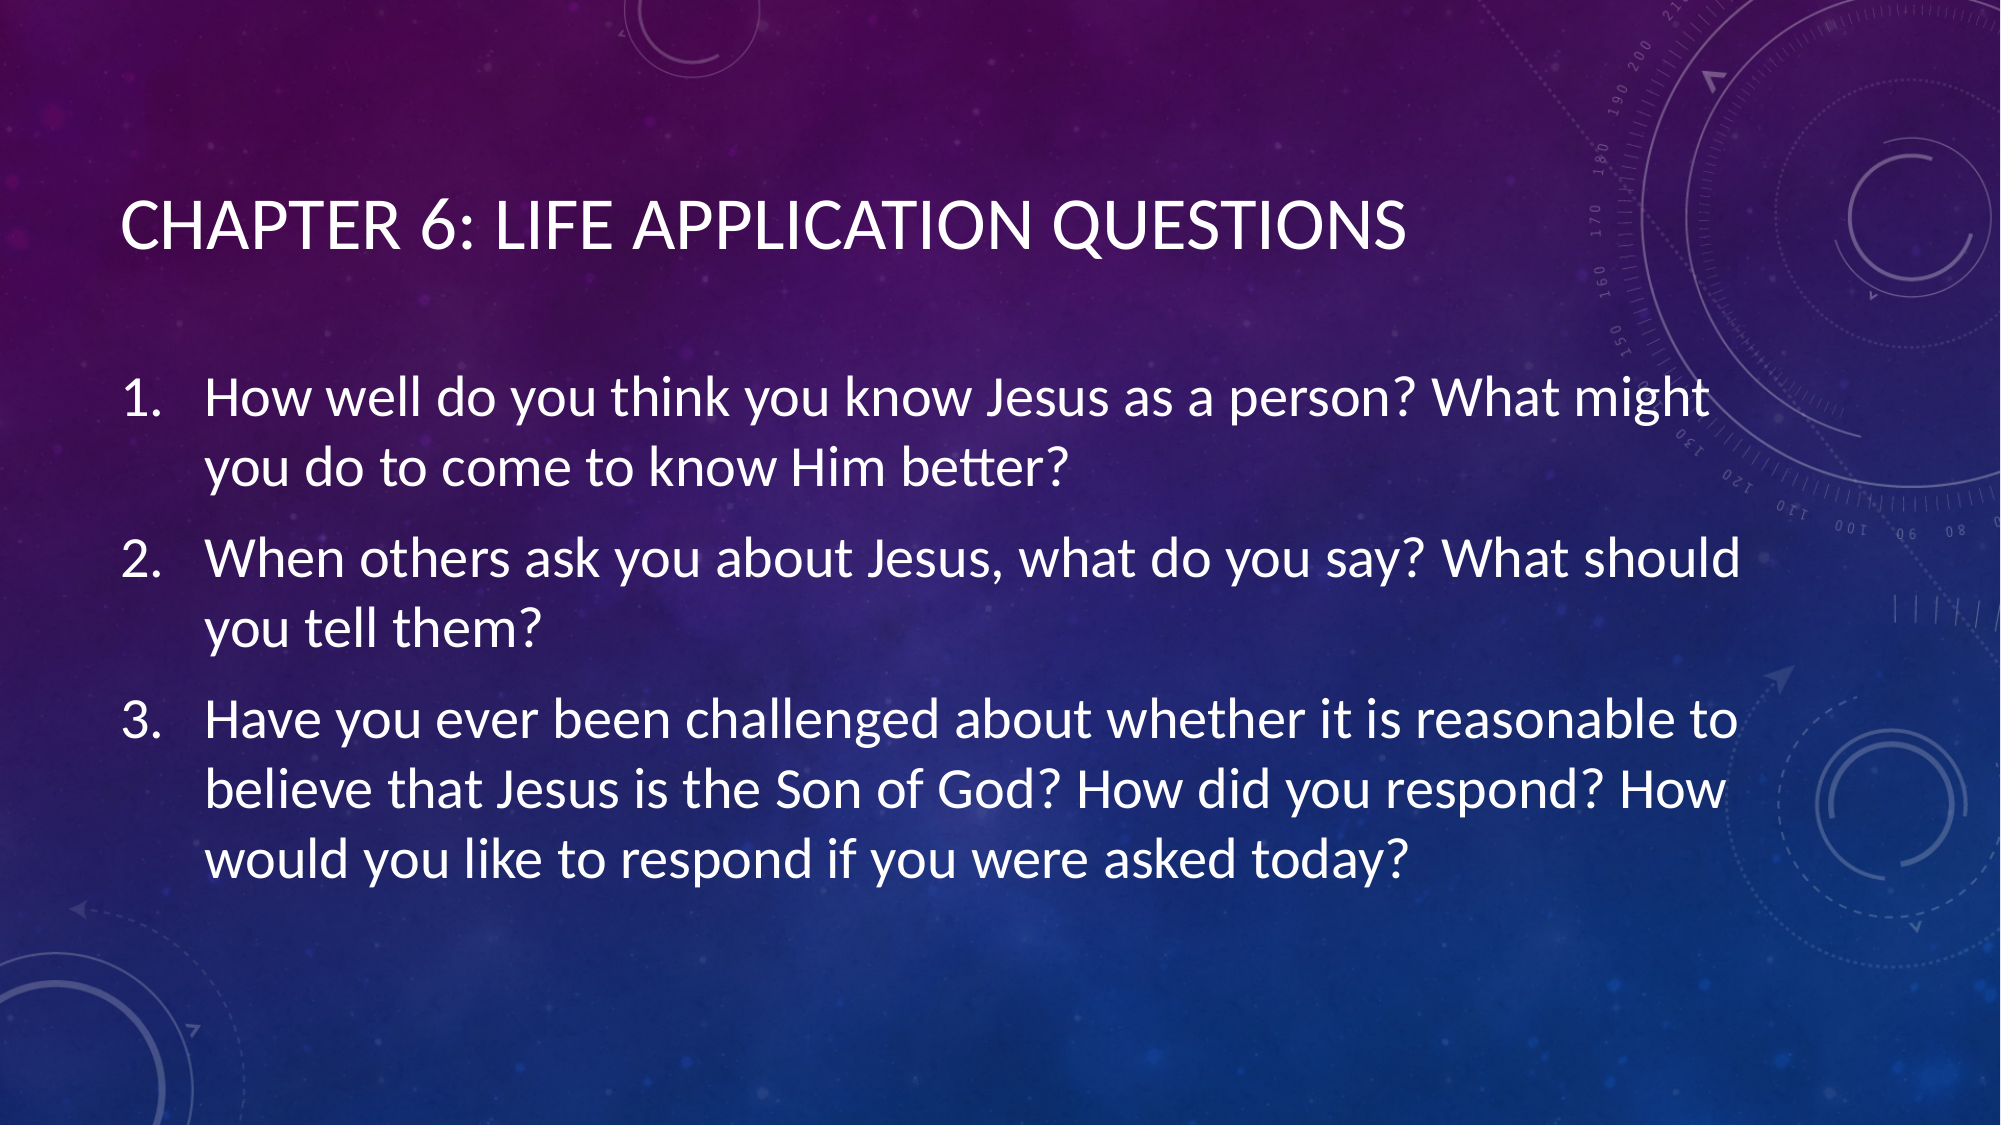

# Chapter 6: Life Application Questions
How well do you think you know Jesus as a person? What might you do to come to know Him better?
When others ask you about Jesus, what do you say? What should you tell them?
Have you ever been challenged about whether it is reasonable to believe that Jesus is the Son of God? How did you respond? How would you like to respond if you were asked today?